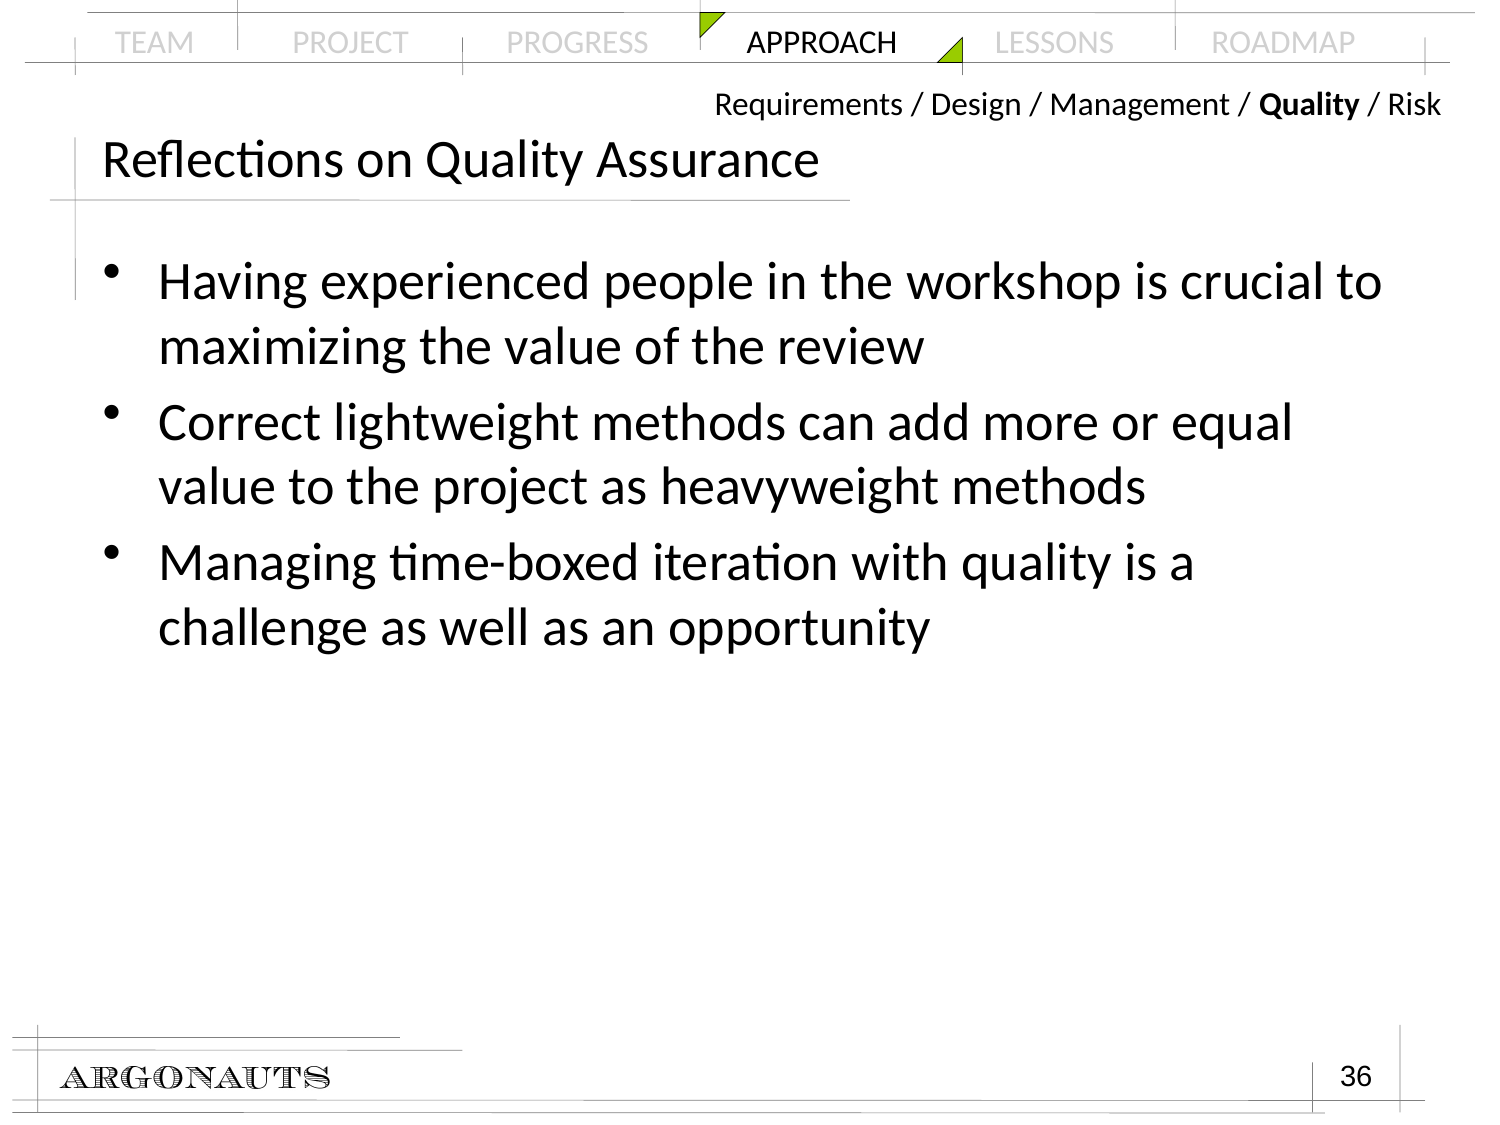

Requirements / Design / Management / Quality / Risk
# Reflections on Quality Assurance
Having experienced people in the workshop is crucial to maximizing the value of the review
Correct lightweight methods can add more or equal value to the project as heavyweight methods
Managing time-boxed iteration with quality is a challenge as well as an opportunity

36